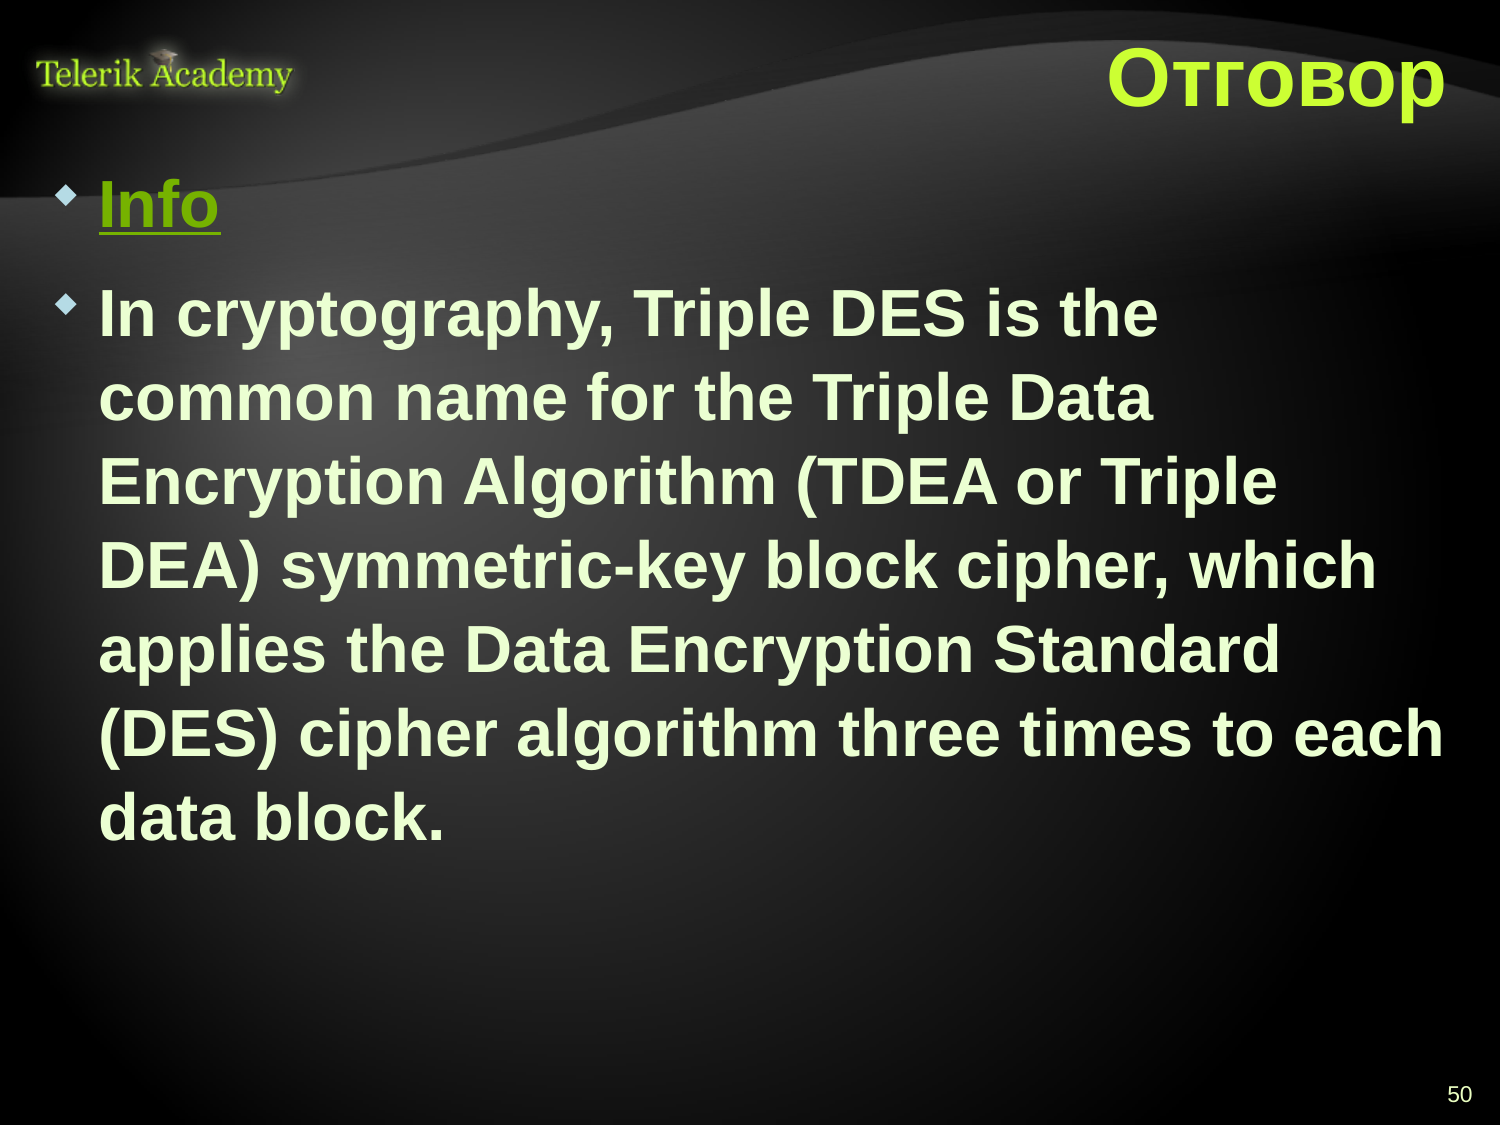

# Отговор
Info
In cryptography, Triple DES is the common name for the Triple Data Encryption Algorithm (TDEA or Triple DEA) symmetric-key block cipher, which applies the Data Encryption Standard (DES) cipher algorithm three times to each data block.

50